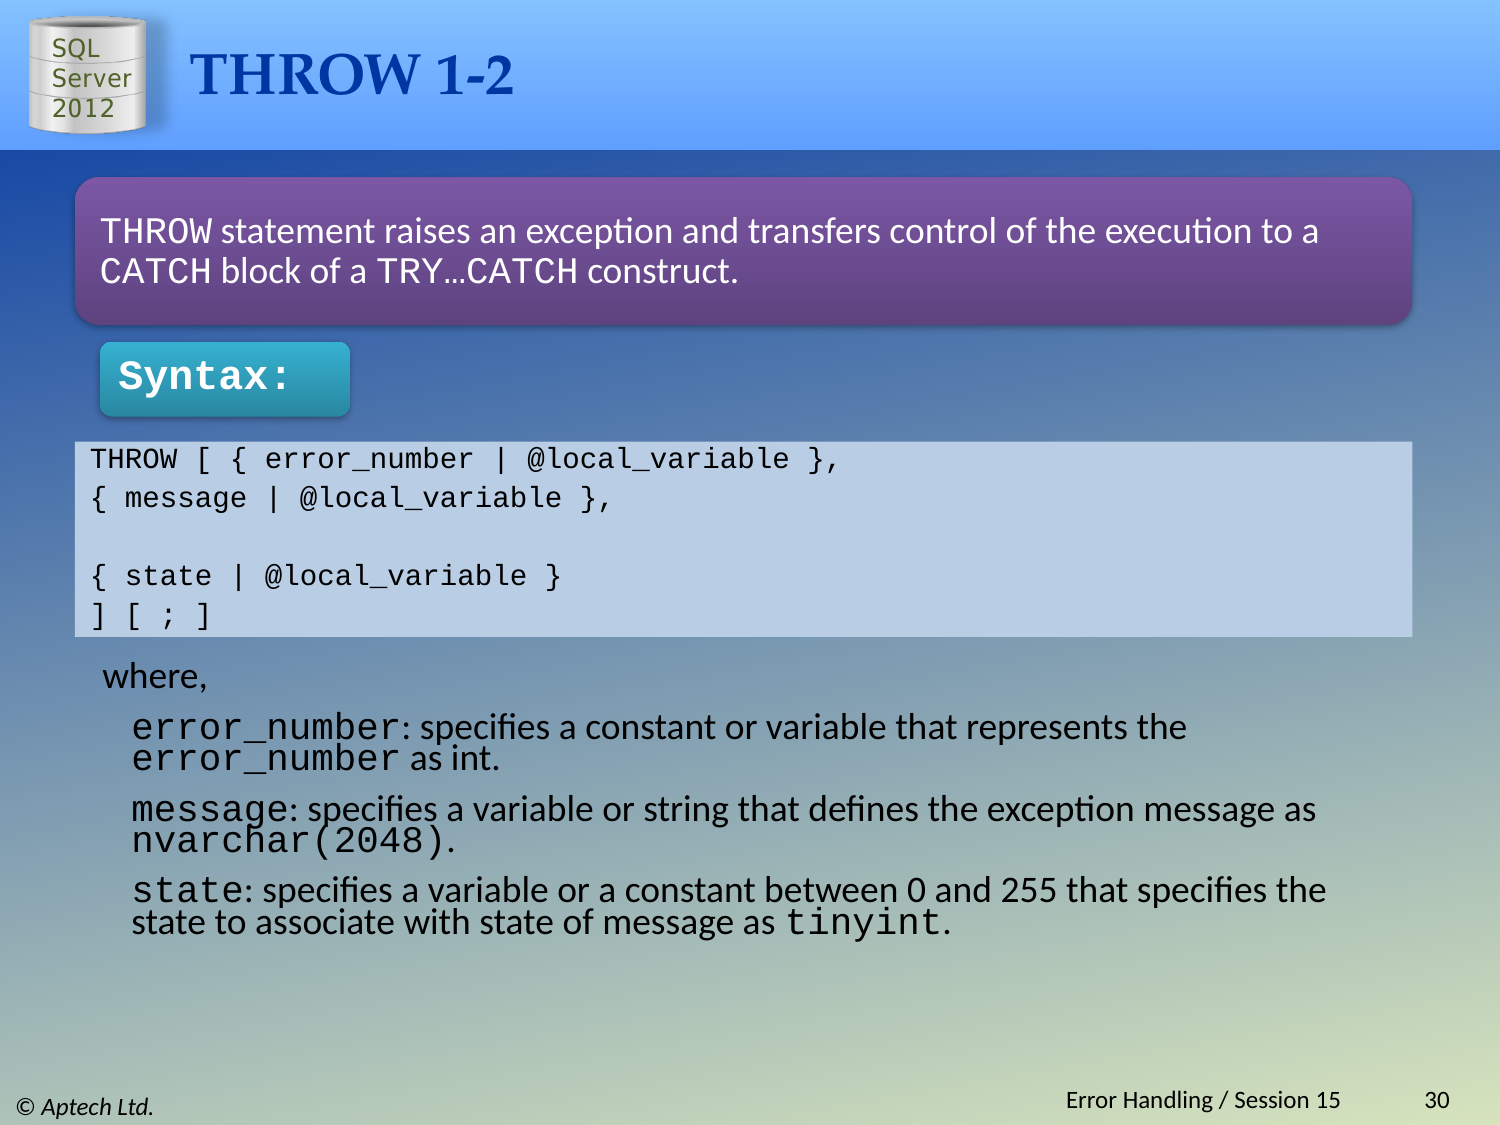

# THROW 1-2

THROW statement raises an exception and transfers control of the execution to a CATCH block of a TRY…CATCH construct.
Syntax:
THROW [ { error_number | @local_variable },
{ message | @local_variable },

{ state | @local_variable }
] [ ; ]
where,
error_number: specifies a constant or variable that represents the error_number as int.
message: specifies a variable or string that defines the exception message as nvarchar(2048).
state: specifies a variable or a constant between 0 and 255 that specifies the state to associate with state of message as tinyint.
Error Handling / Session 15
30